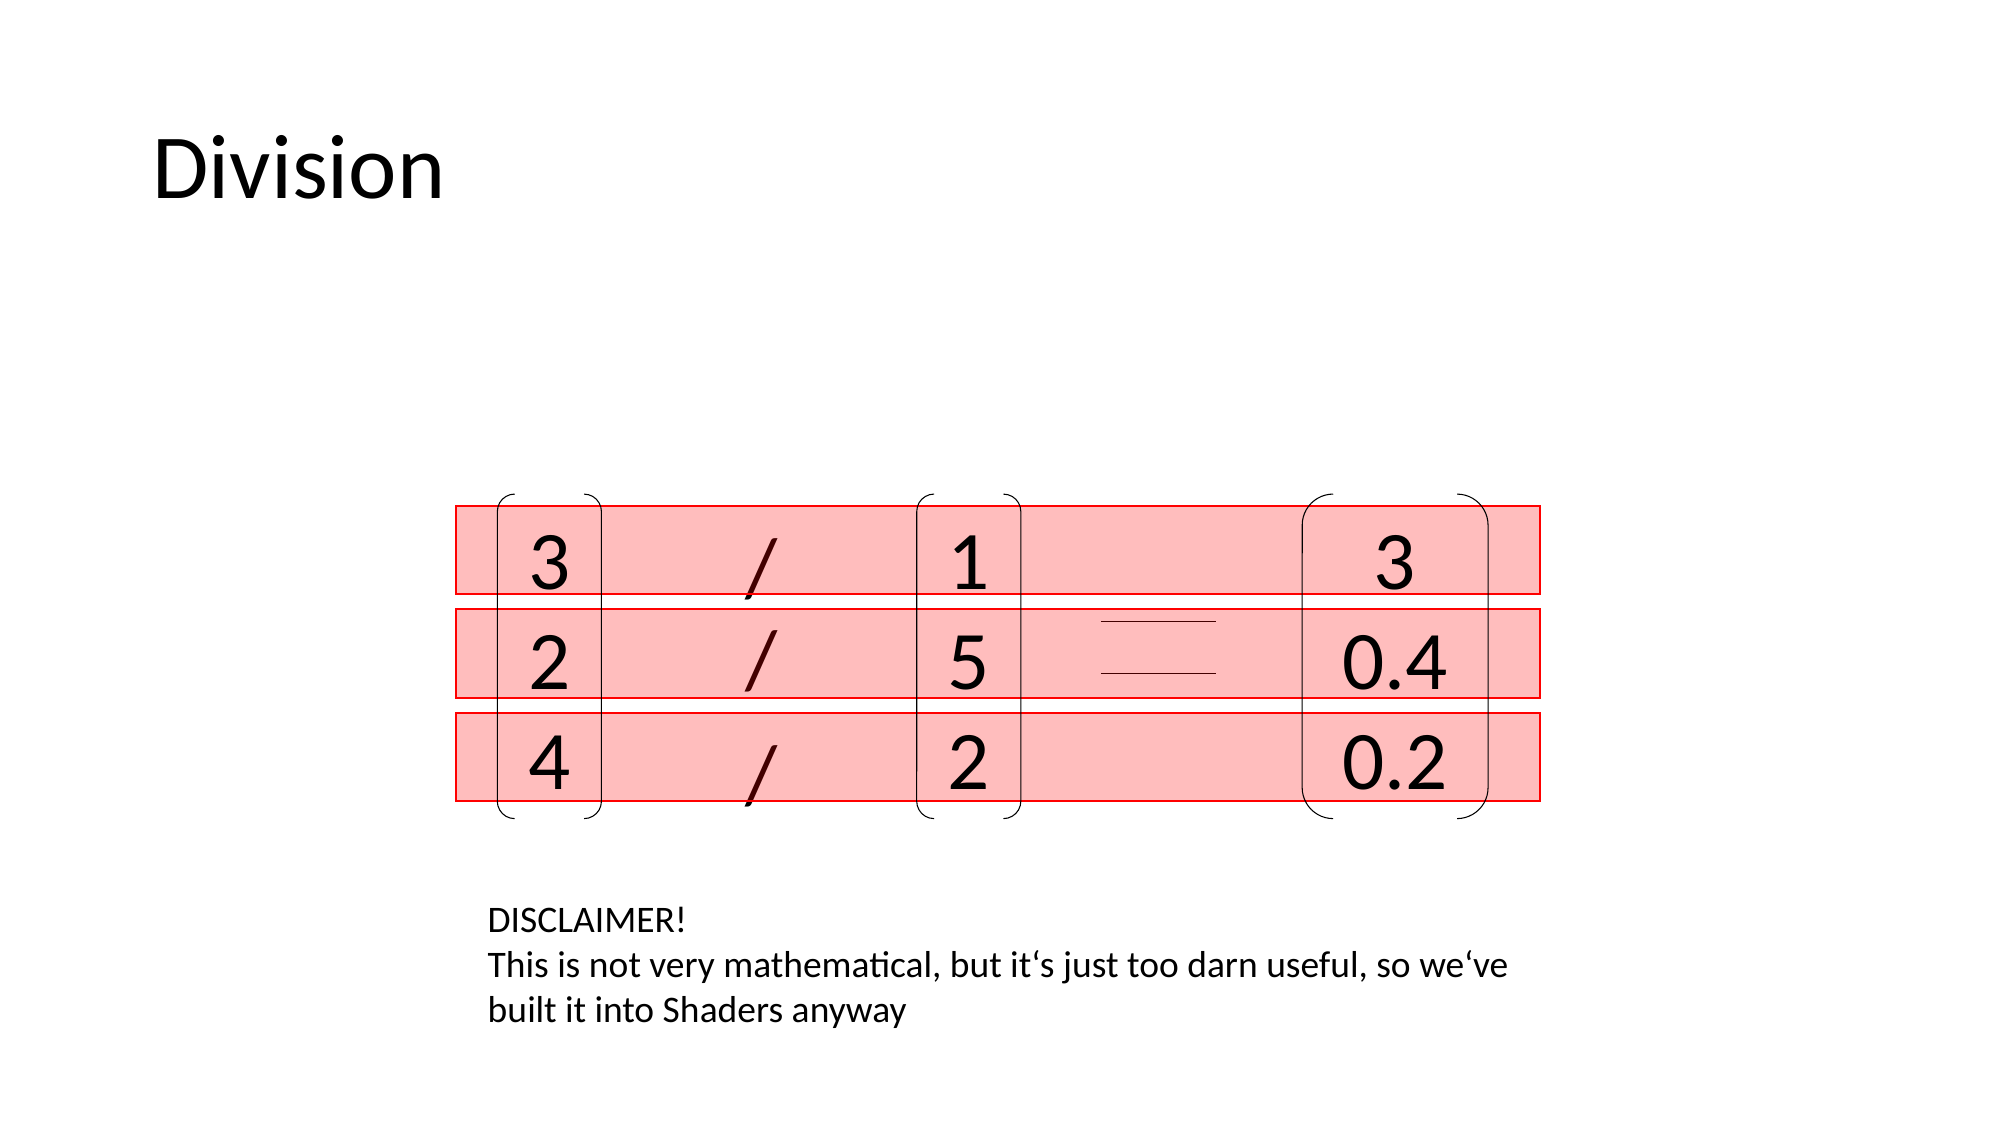

# Division

3
2
4
1
5
2
3
0.40.2

/
/

/
DISCLAIMER!
This is not very mathematical, but it‘s just too darn useful, so we‘ve built it into Shaders anyway